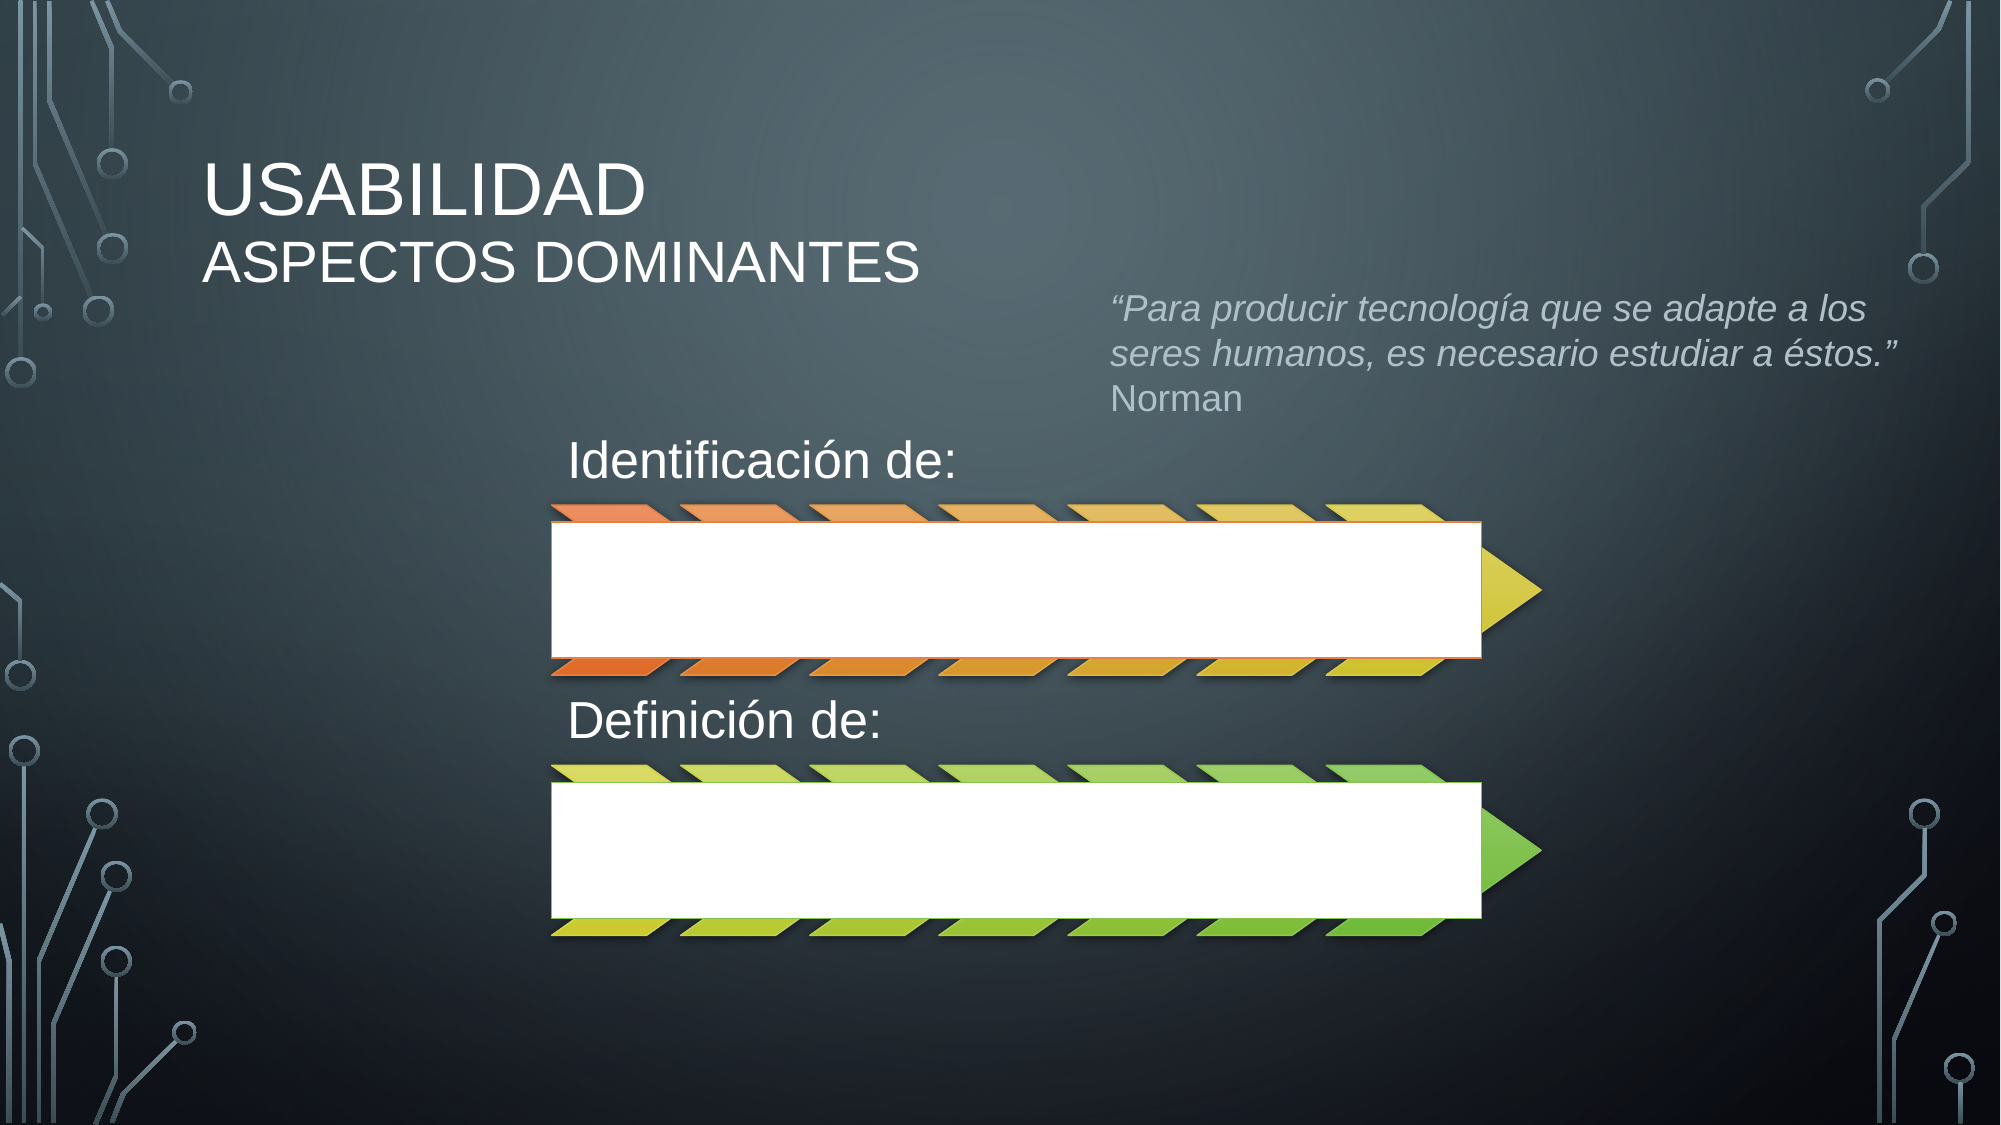

# Usabilidad aspectos dominantes
“Para producir tecnología que se adapte a los seres humanos, es necesario estudiar a éstos.” Norman
Identificación de:
REGLAS DORADAS
Definición de:
MECANISMOS DE INTERACCIÓN (GUI)